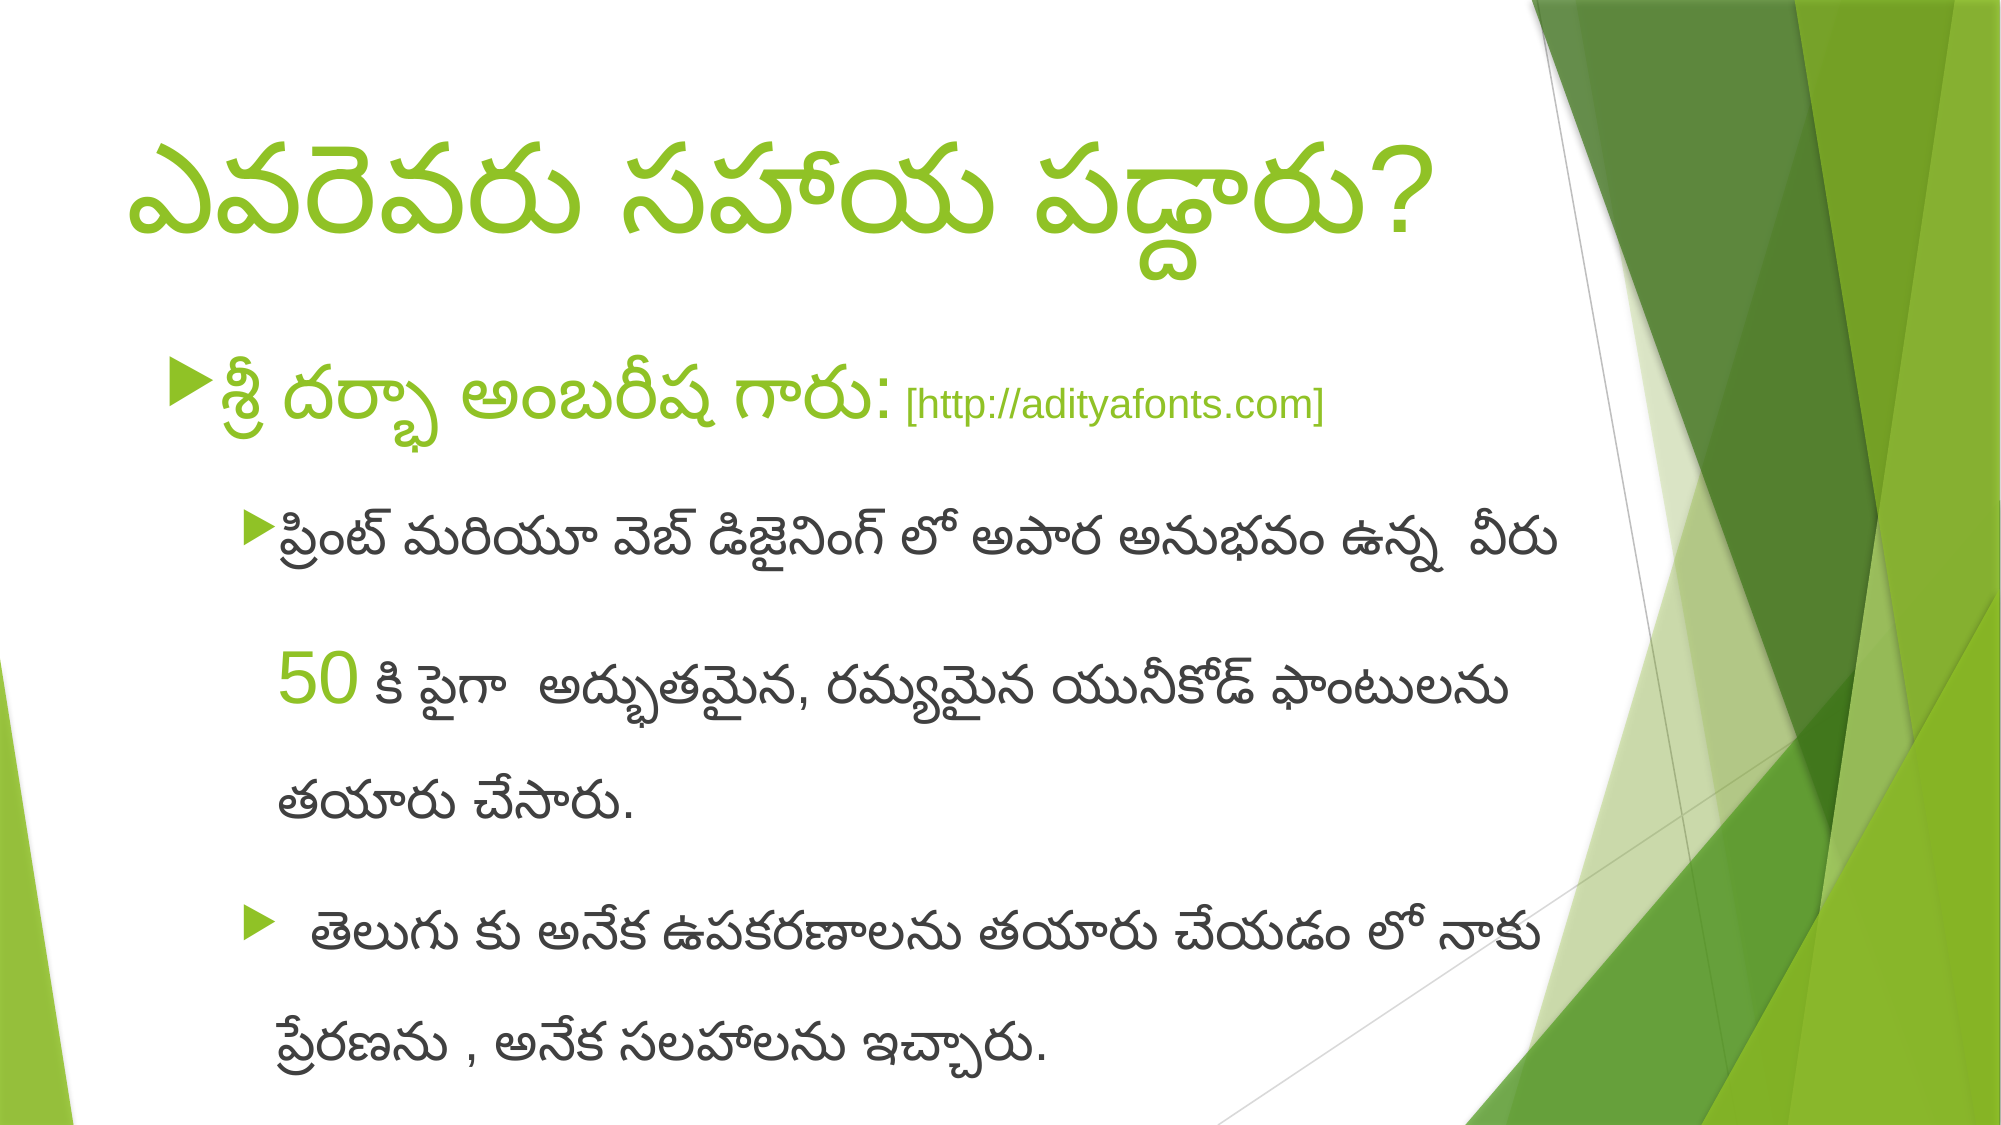

# ఎవరెవరు సహాయ పడ్దారు?
శ్రీ దర్భా అంబరీష గారు: [http://adityafonts.com]
ప్రింట్ మరియూ వెబ్ డిజైనింగ్ లో అపార అనుభవం ఉన్న  వీరు 50 కి పైగా  అద్భుతమైన, రమ్యమైన యునీకోడ్ ఫాంటులను తయారు చేసారు.
  తెలుగు కు అనేక ఉపకరణాలను తయారు చేయడం లో నాకు ప్రేరణను , అనేక సలహాలను ఇచ్చారు.